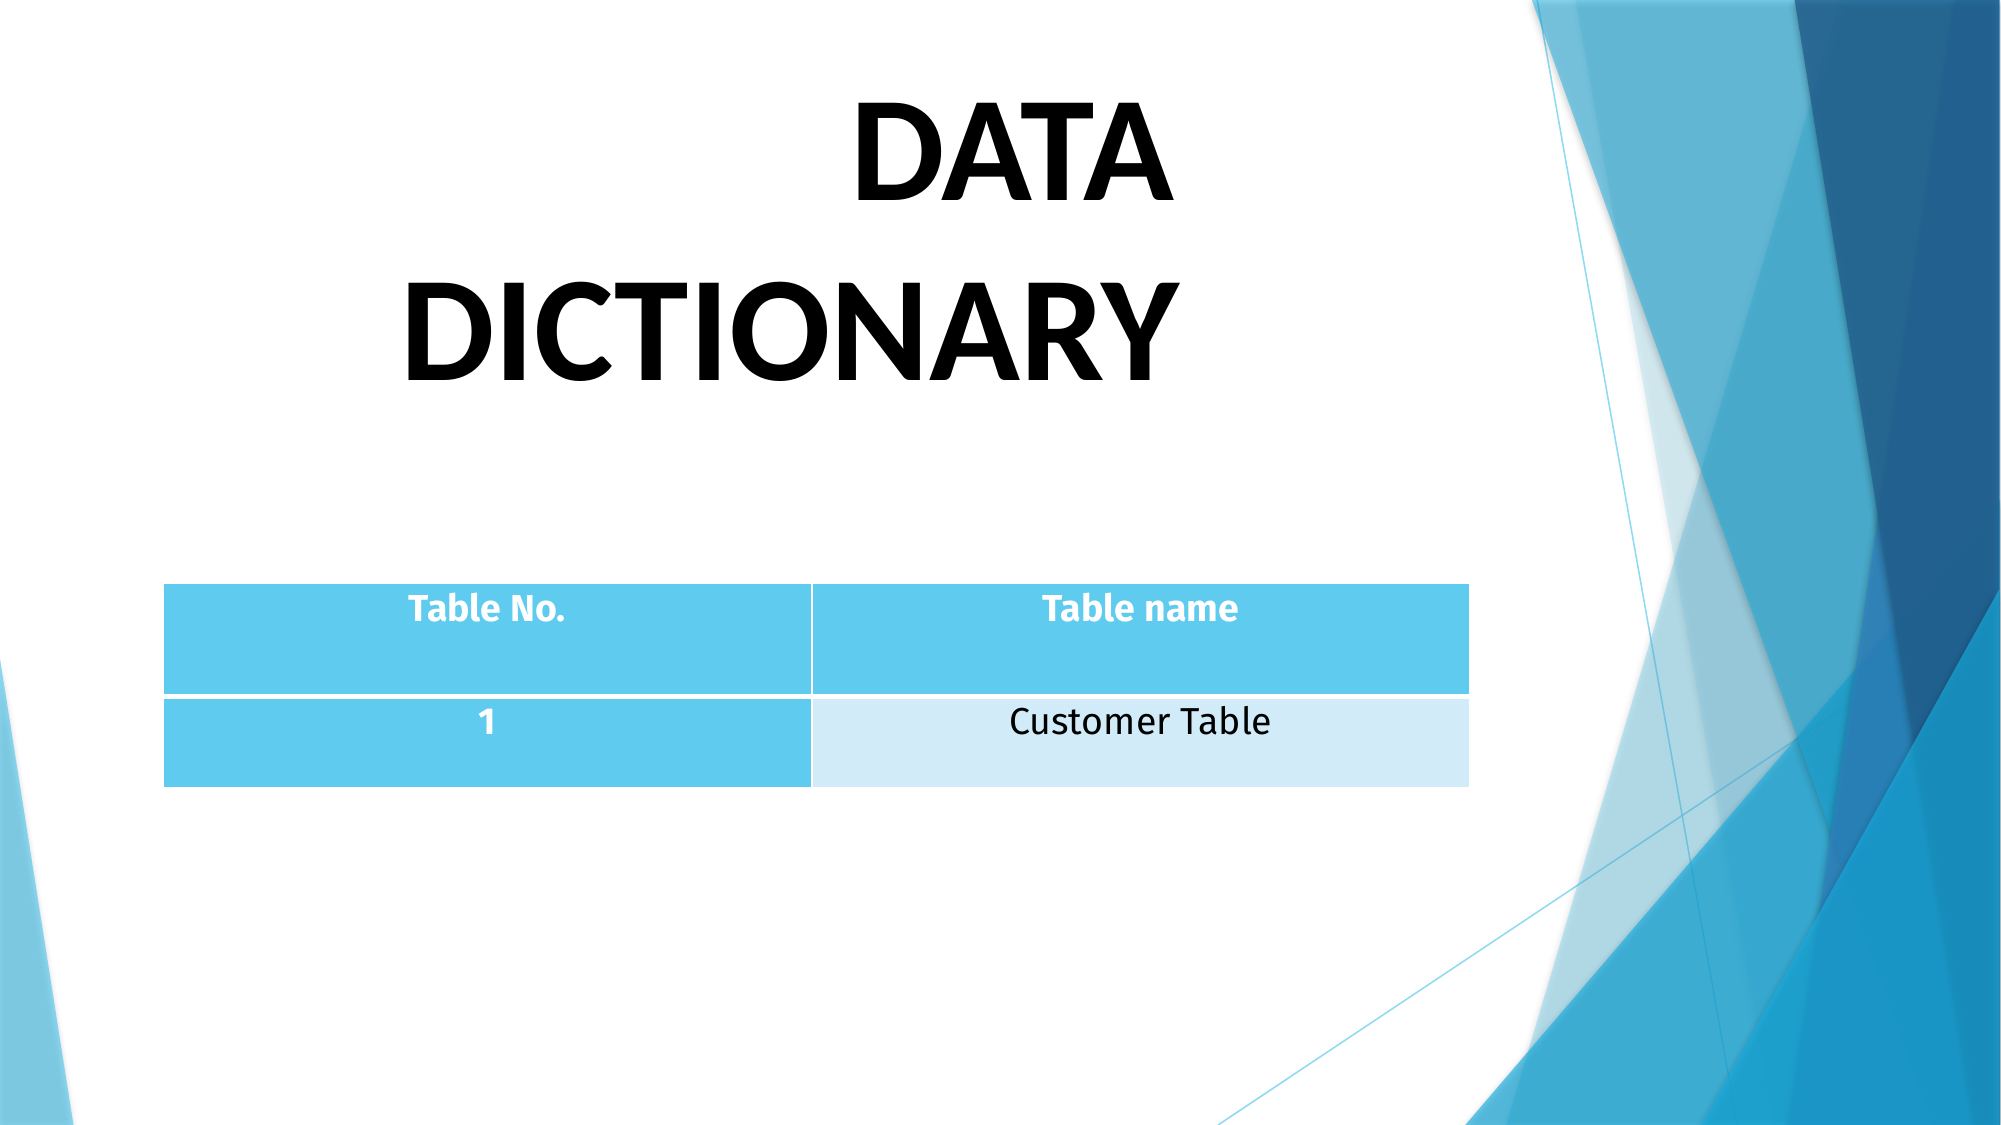

DATA DICTIONARY
| Table No. | Table name |
| --- | --- |
| 1 | Customer Table |